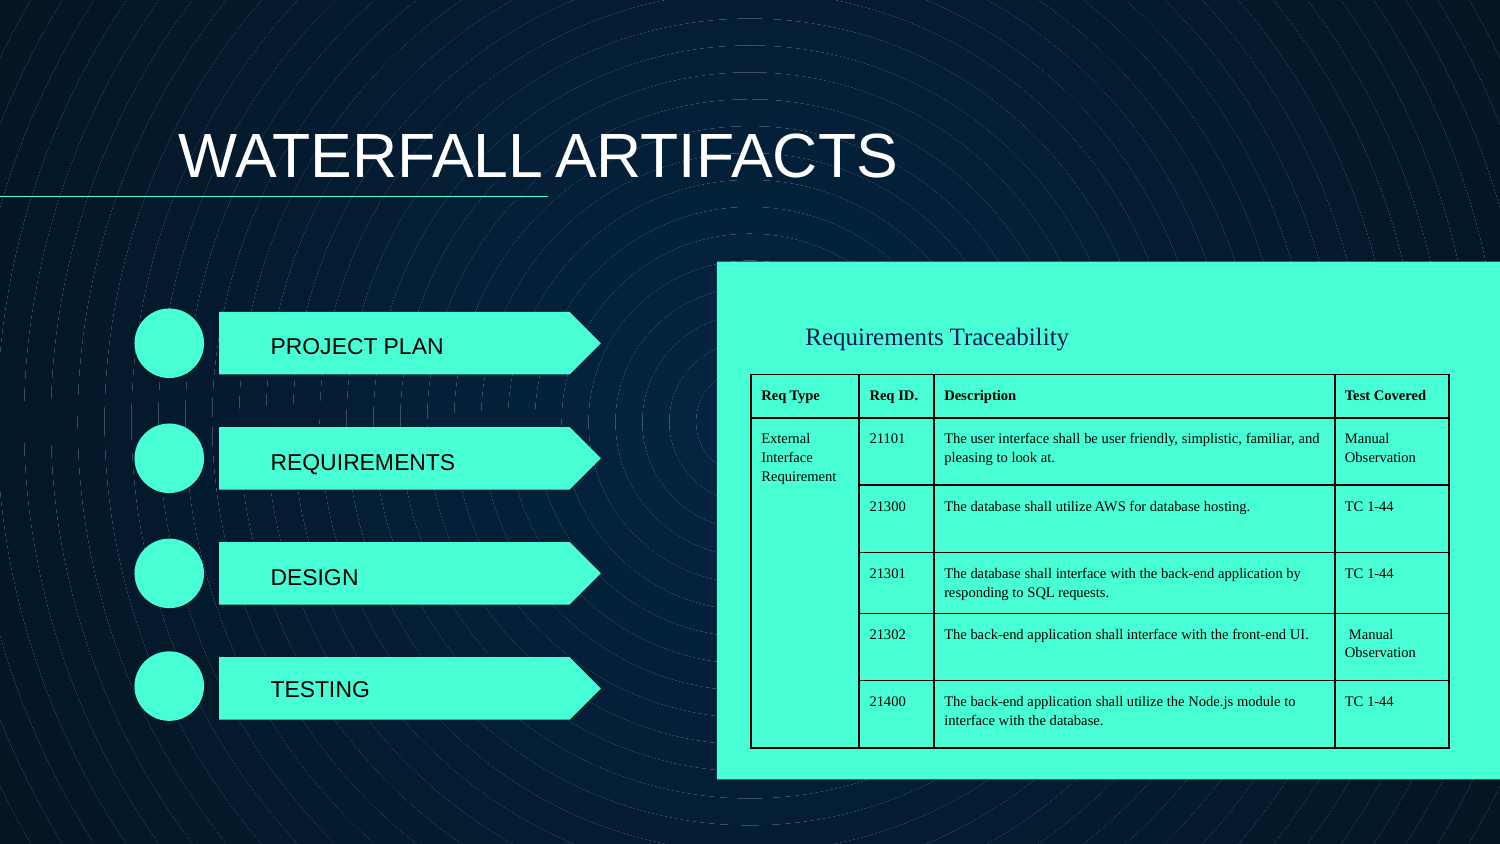

WATERFALL ARTIFACTS
Requirements Traceability

# PROJECT PLAN
| Req Type | Req ID. | Description | Test Covered |
| --- | --- | --- | --- |
| External Interface Requirement | 21101 | The user interface shall be user friendly, simplistic, familiar, and pleasing to look at. | Manual Observation |
|  | 21300 | The database shall utilize AWS for database hosting. | TC 1-44 |
|  | 21301 | The database shall interface with the back-end application by responding to SQL requests. | TC 1-44 |
|  | 21302 | The back-end application shall interface with the front-end UI. | Manual Observation |
|  | 21400 | The back-end application shall utilize the Node.js module to interface with the database. | TC 1-44 |

REQUIREMENTS

DESIGN

TESTING